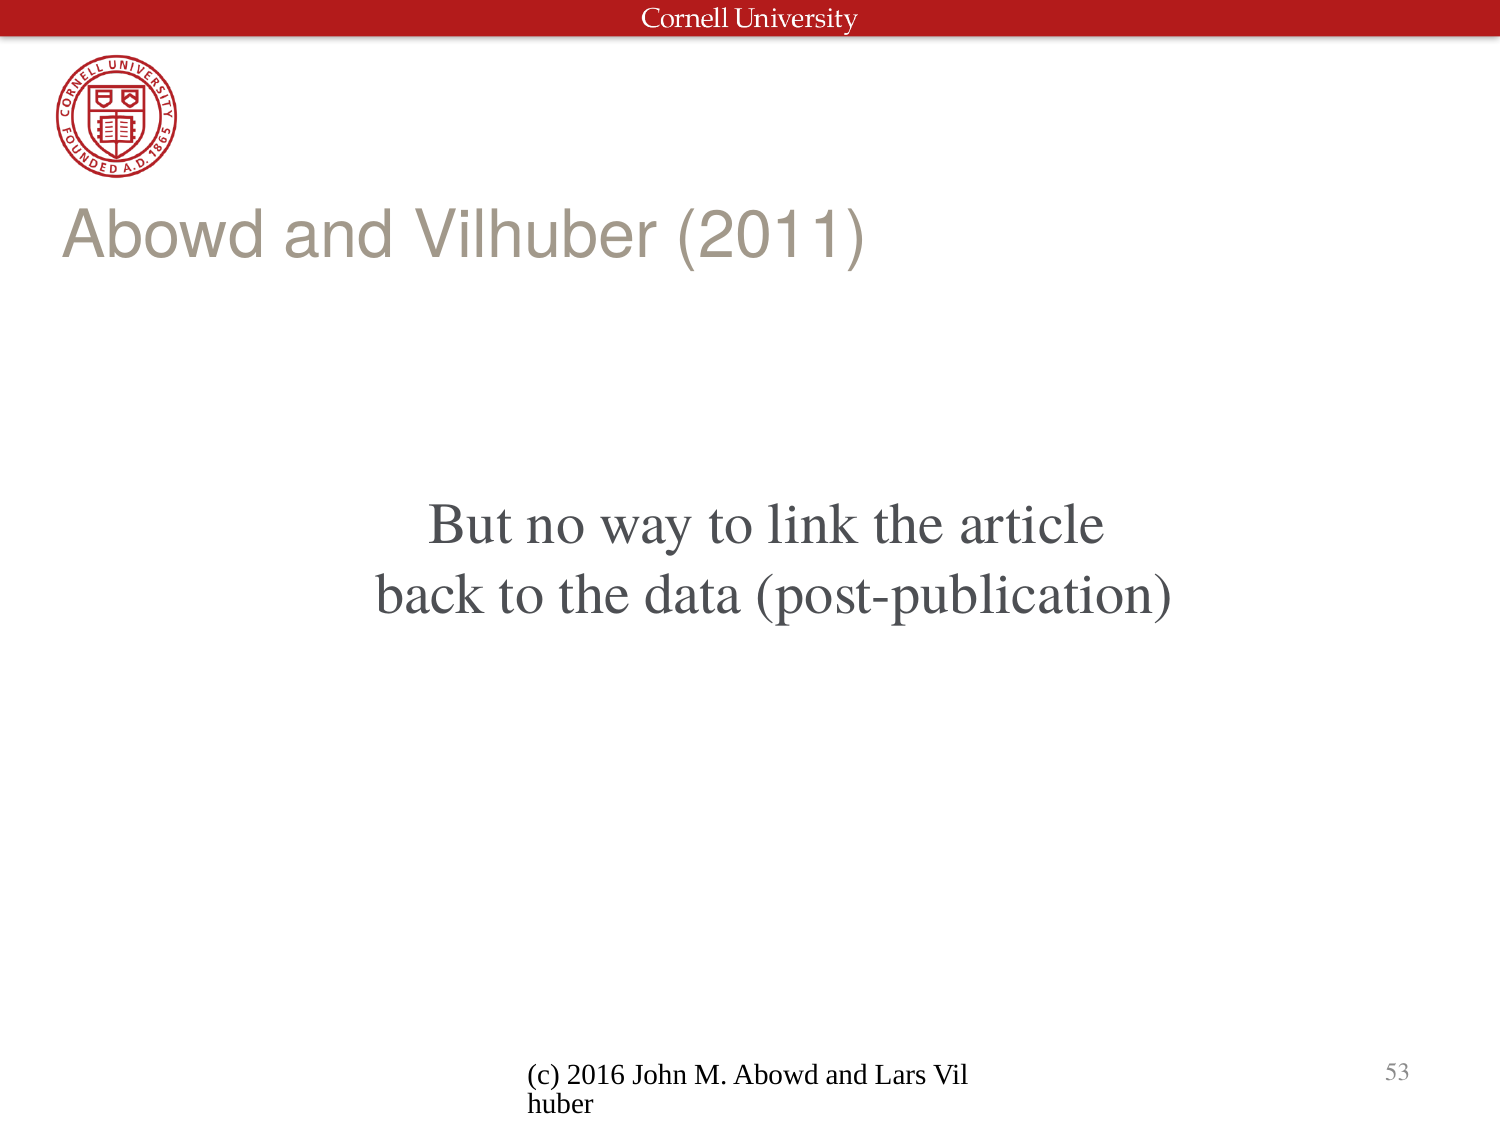

# Abowd and Vilhuber (2011)
But no way to link the article
back to the data (post-publication)
(c) 2016 John M. Abowd and Lars Vilhuber
53